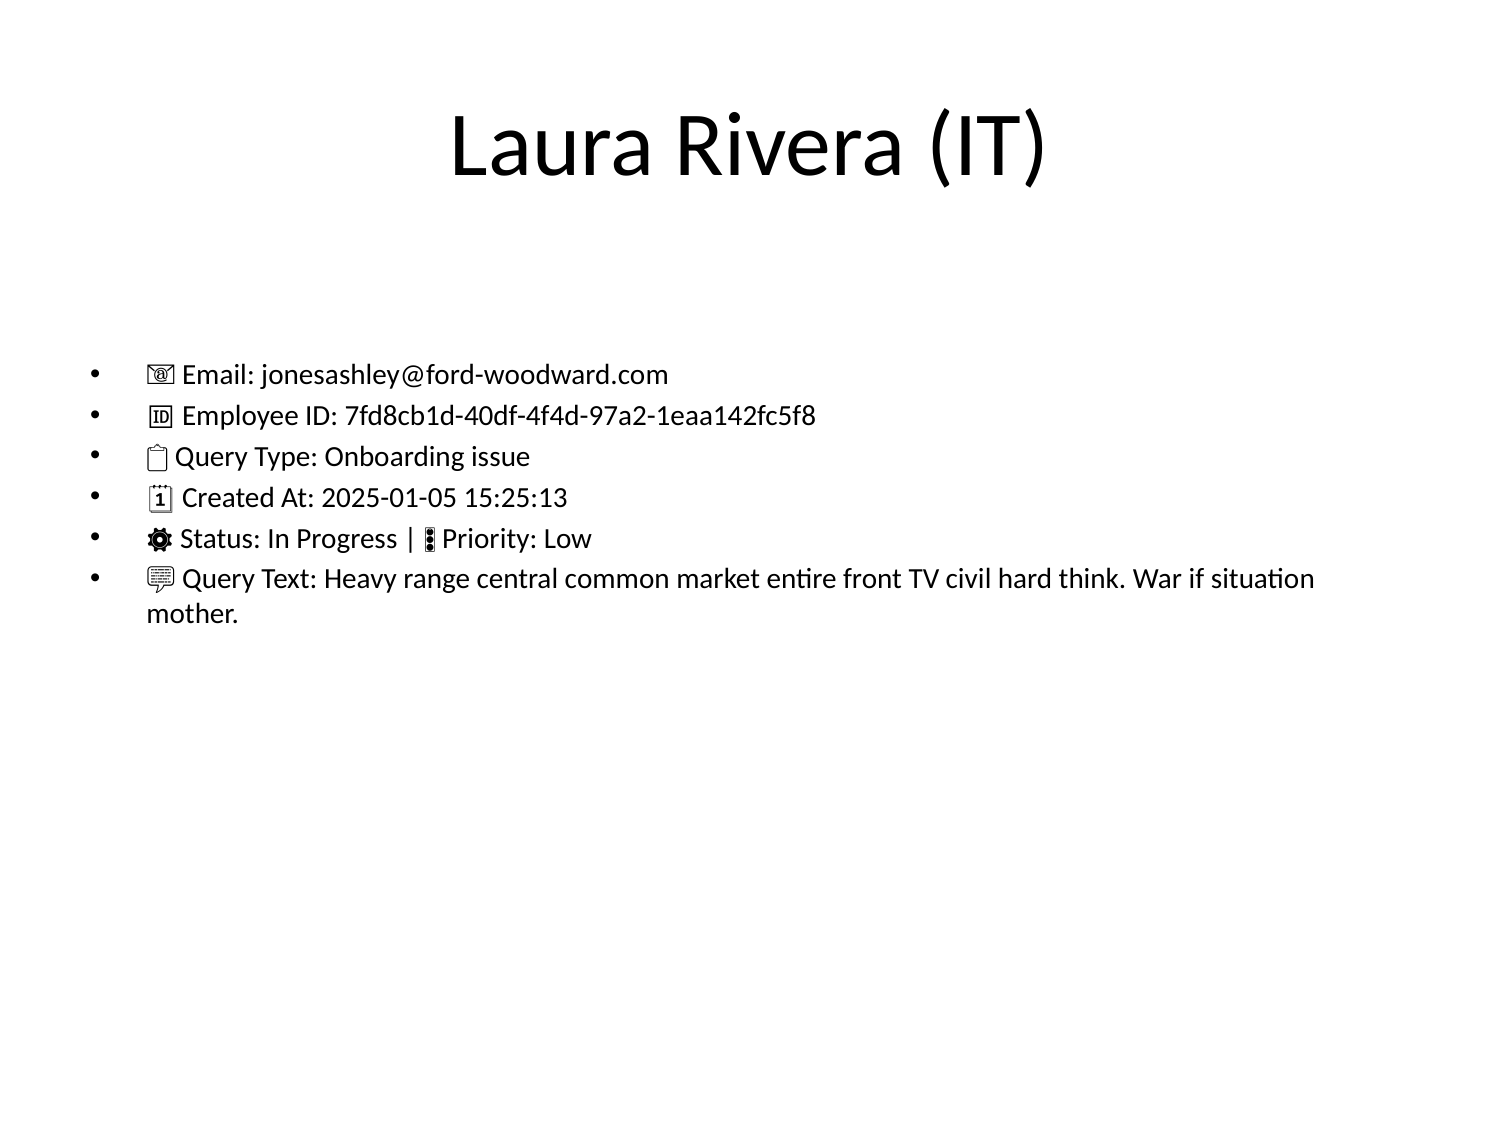

# Laura Rivera (IT)

📧 Email: jonesashley@ford-woodward.com
🆔 Employee ID: 7fd8cb1d-40df-4f4d-97a2-1eaa142fc5f8
📋 Query Type: Onboarding issue
🗓 Created At: 2025-01-05 15:25:13
⚙ Status: In Progress | 🚦 Priority: Low
💬 Query Text: Heavy range central common market entire front TV civil hard think. War if situation mother.